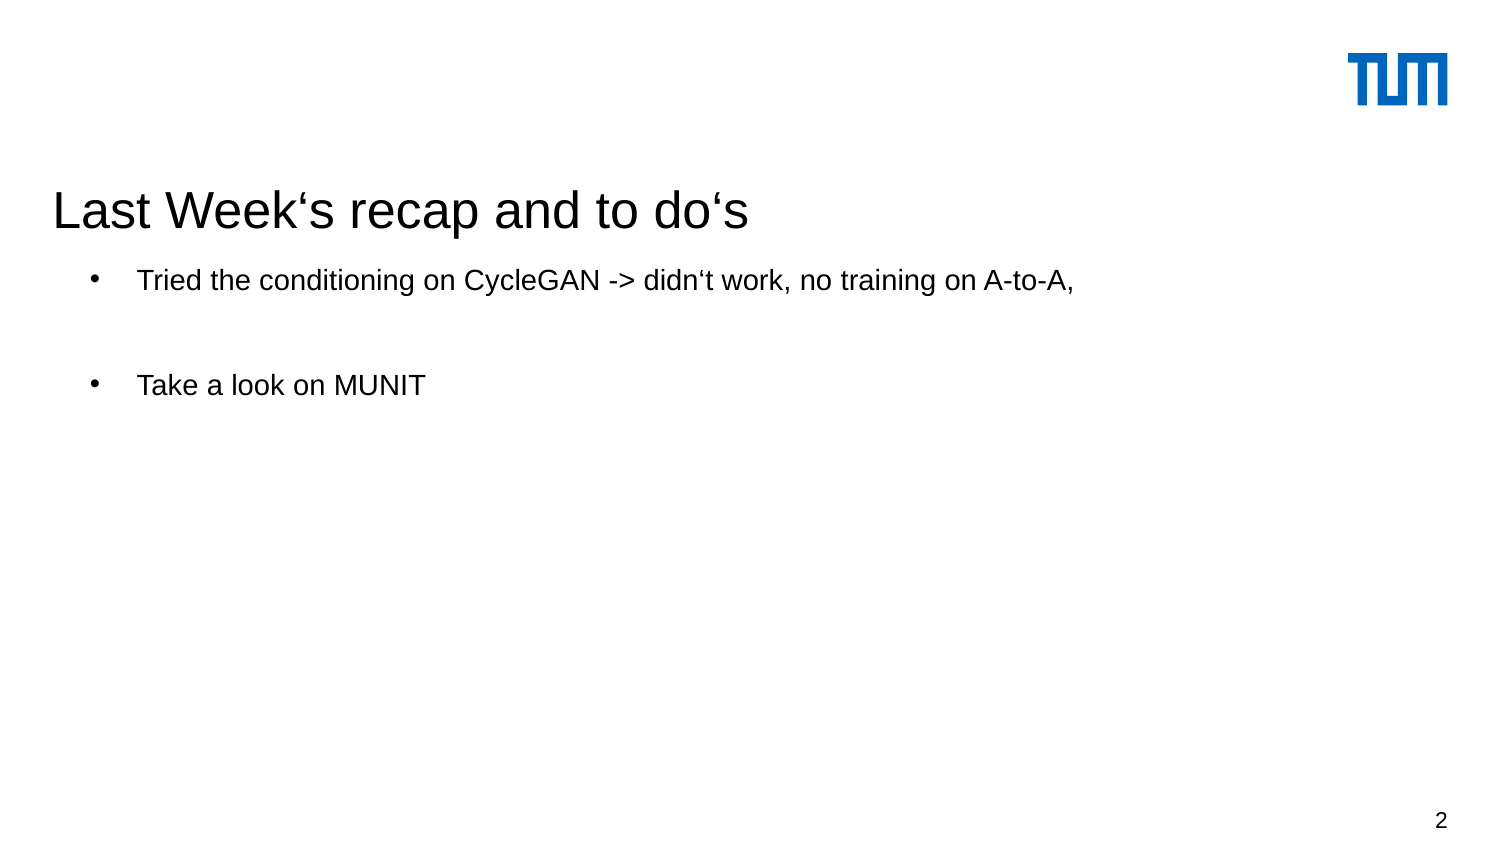

# Last Week‘s recap and to do‘s
Tried the conditioning on CycleGAN -> didn‘t work, no training on A-to-A,

Take a look on MUNIT

2